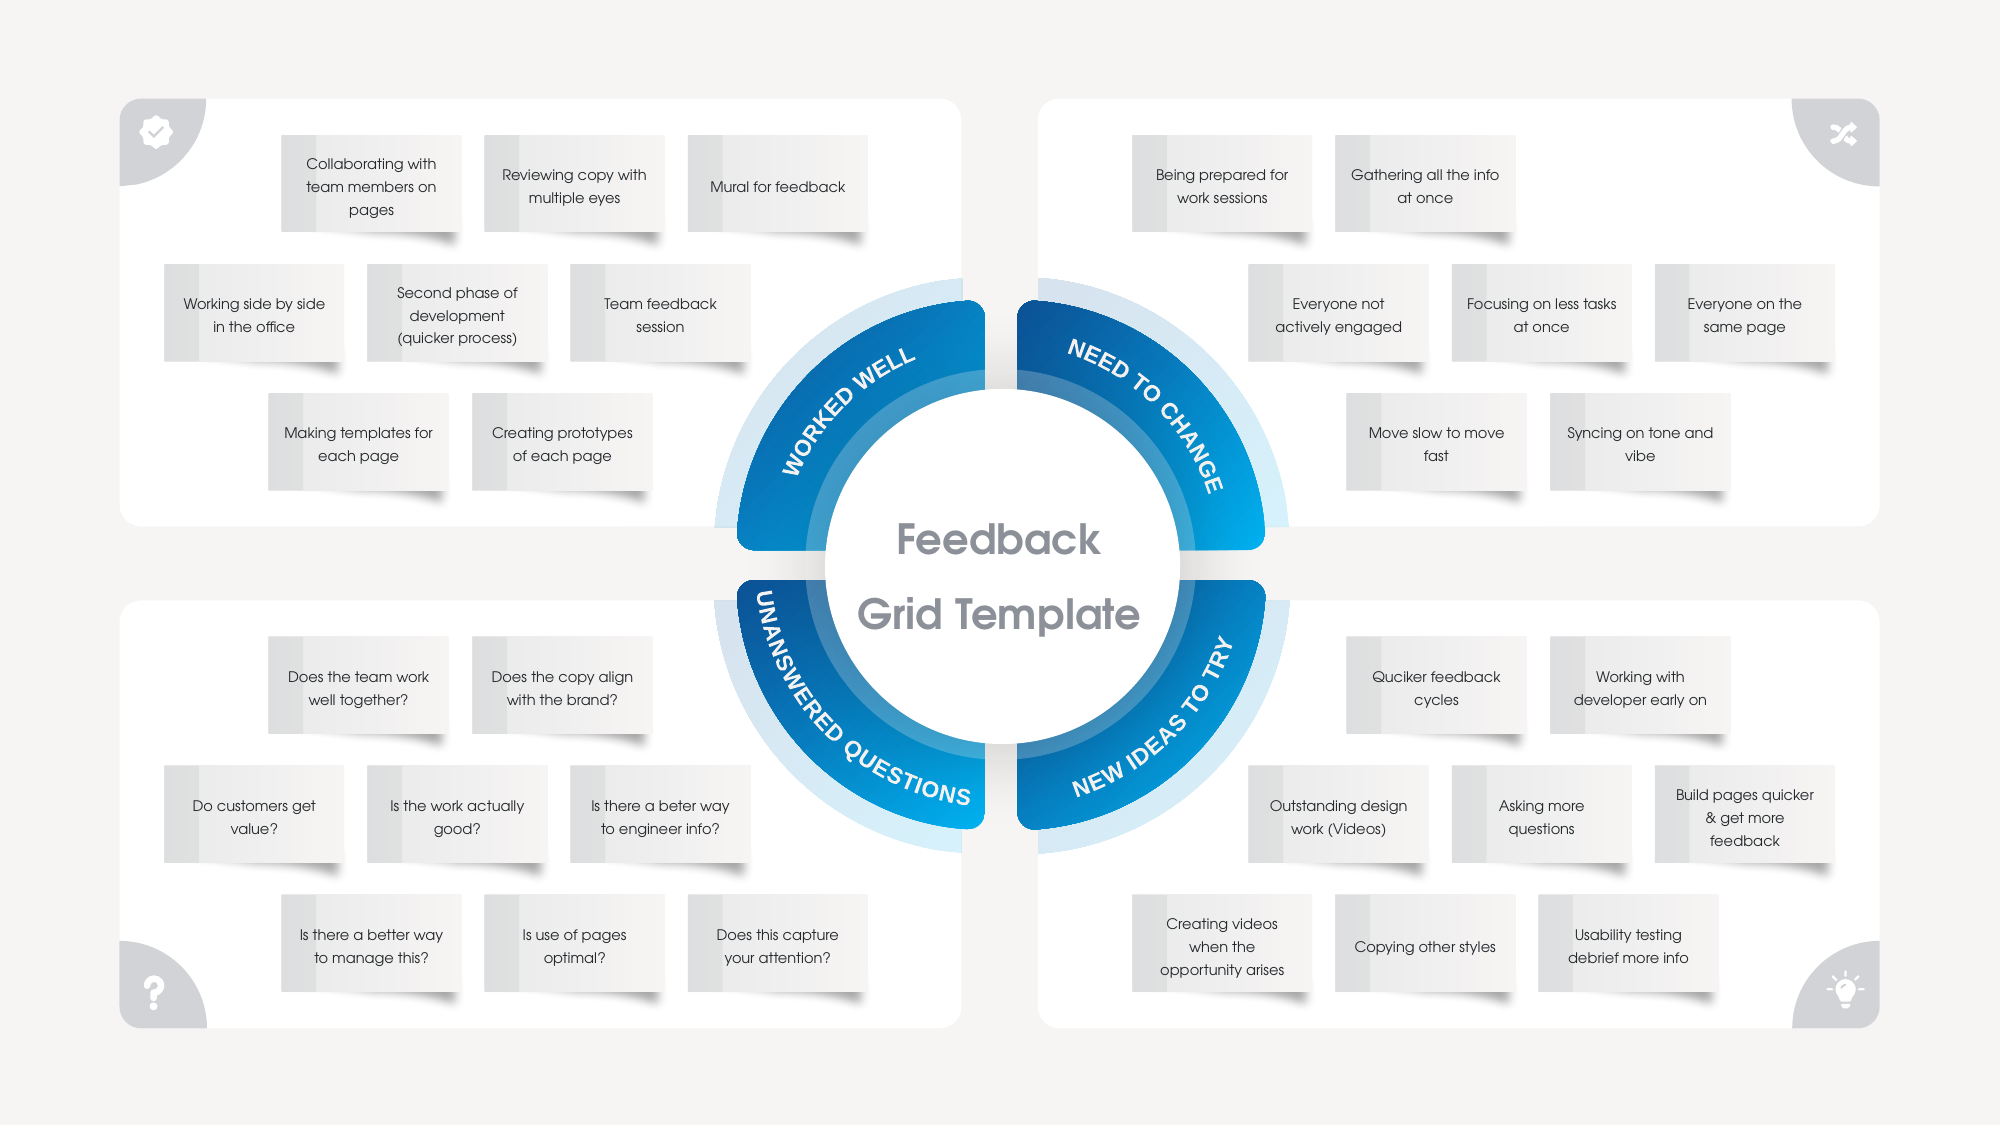

Collaborating with team members on pages

Reviewing copy with multiple eyes

Mural for feedback

Being prepared for work sessions

Gathering all the info at once

Working side by side in the office

Second phase of development (quicker process)

Team feedback session

Everyone not actively engaged

Focusing on less tasks at once

Everyone on the same page

UNANSWERED QUESTIONS
NEW IDEAS TO TRY
NEED TO CHANGE
WORKED WELL

Making templates for each page

Creating prototypes of each page

Move slow to move fast

Syncing on tone and vibe

Feedback
Grid Template

Does the team work well together?

Does the copy align with the brand?

Quciker feedback cycles

Working with developer early on

Outstanding design work (Videos)

Asking more questions

Build pages quicker & get more feedback

Do customers get value?

Is the work actually good?

Is there a beter way to engineer info?

Is there a better way to manage this?

Is use of pages optimal?

Does this capture your attention?

Creating videos when the opportunity arises

Copying other styles

Usability testing debrief more info